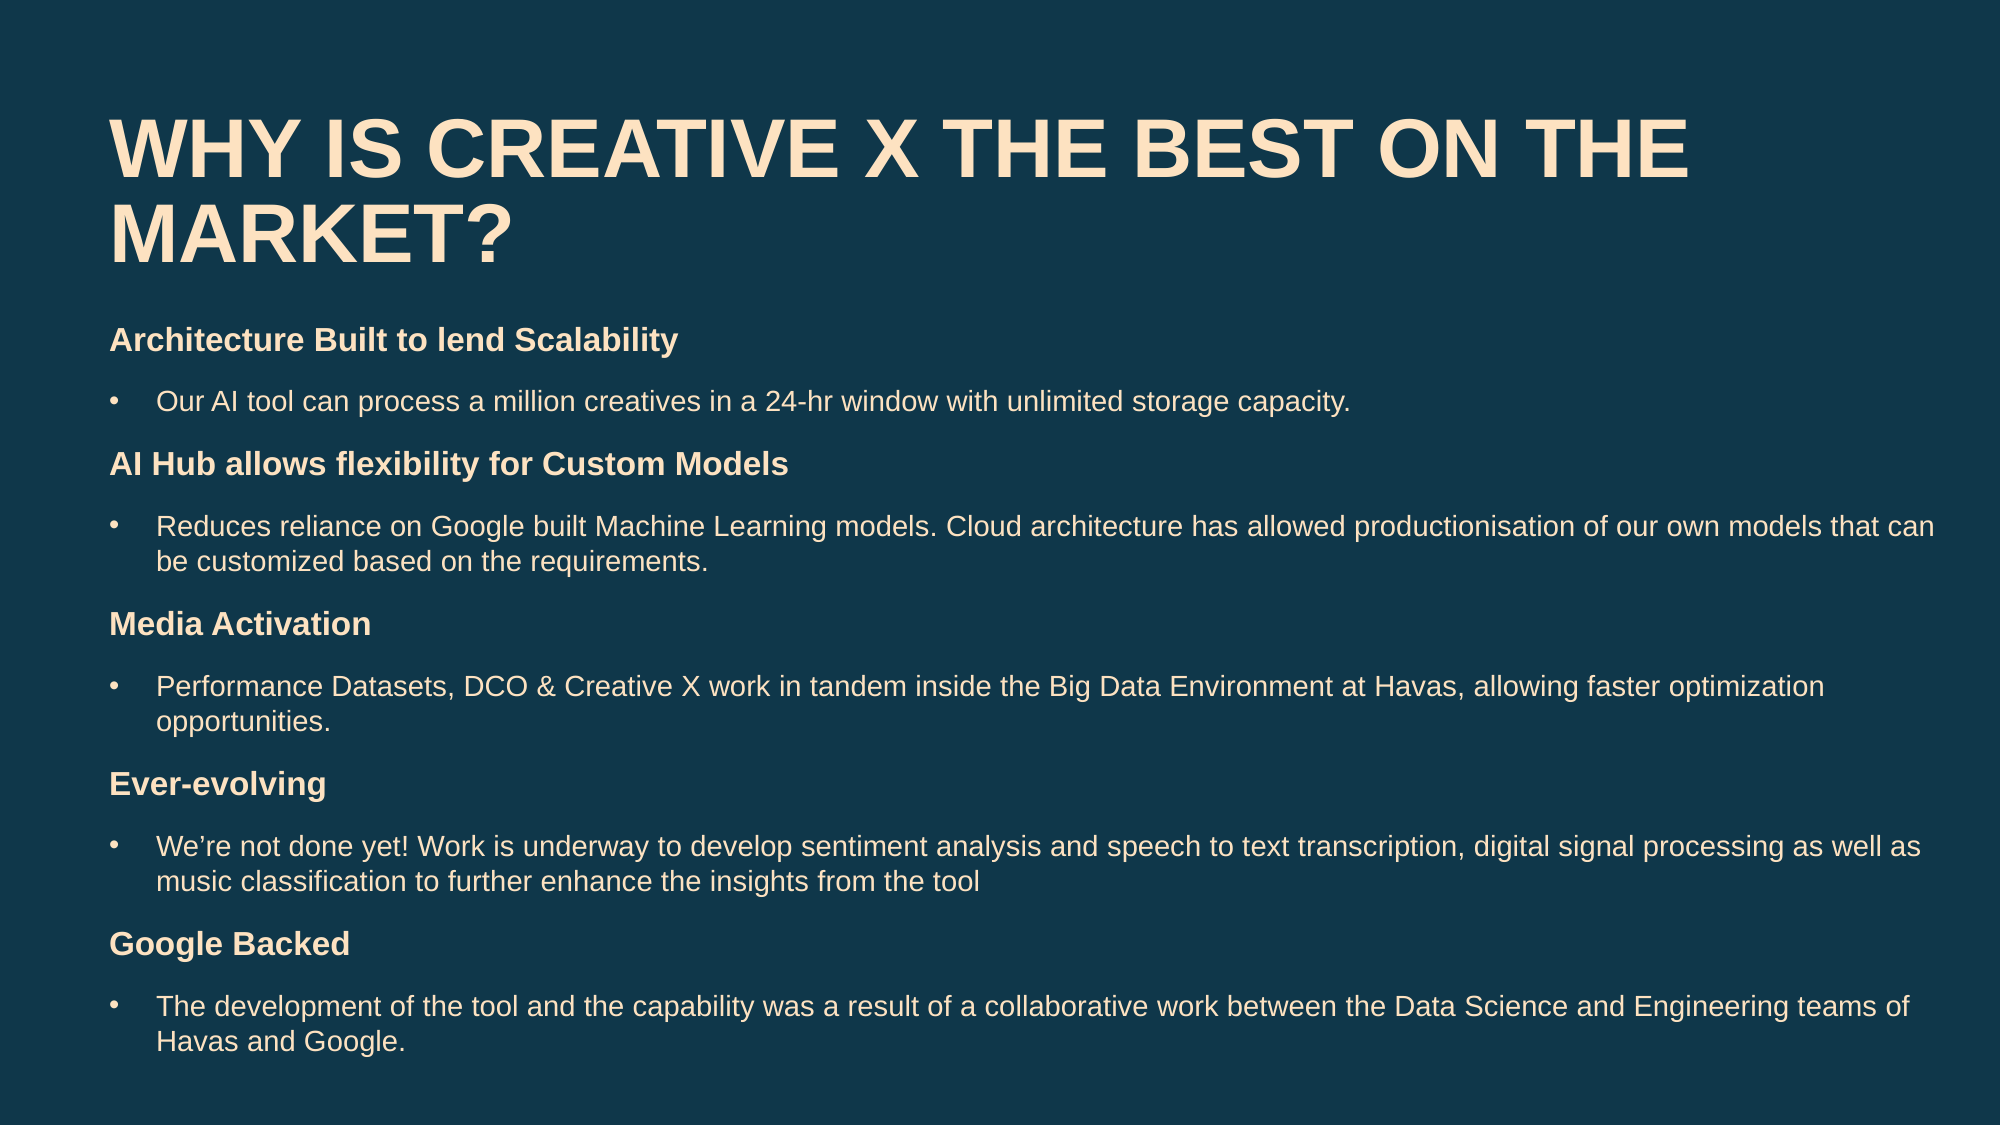

# Why is creative x the best on the market?
Architecture Built to lend Scalability
Our AI tool can process a million creatives in a 24-hr window with unlimited storage capacity.
AI Hub allows flexibility for Custom Models
Reduces reliance on Google built Machine Learning models. Cloud architecture has allowed productionisation of our own models that can be customized based on the requirements.
Media Activation
Performance Datasets, DCO & Creative X work in tandem inside the Big Data Environment at Havas, allowing faster optimization opportunities.
Ever-evolving
We’re not done yet! Work is underway to develop sentiment analysis and speech to text transcription, digital signal processing as well as music classification to further enhance the insights from the tool
Google Backed
The development of the tool and the capability was a result of a collaborative work between the Data Science and Engineering teams of Havas and Google.